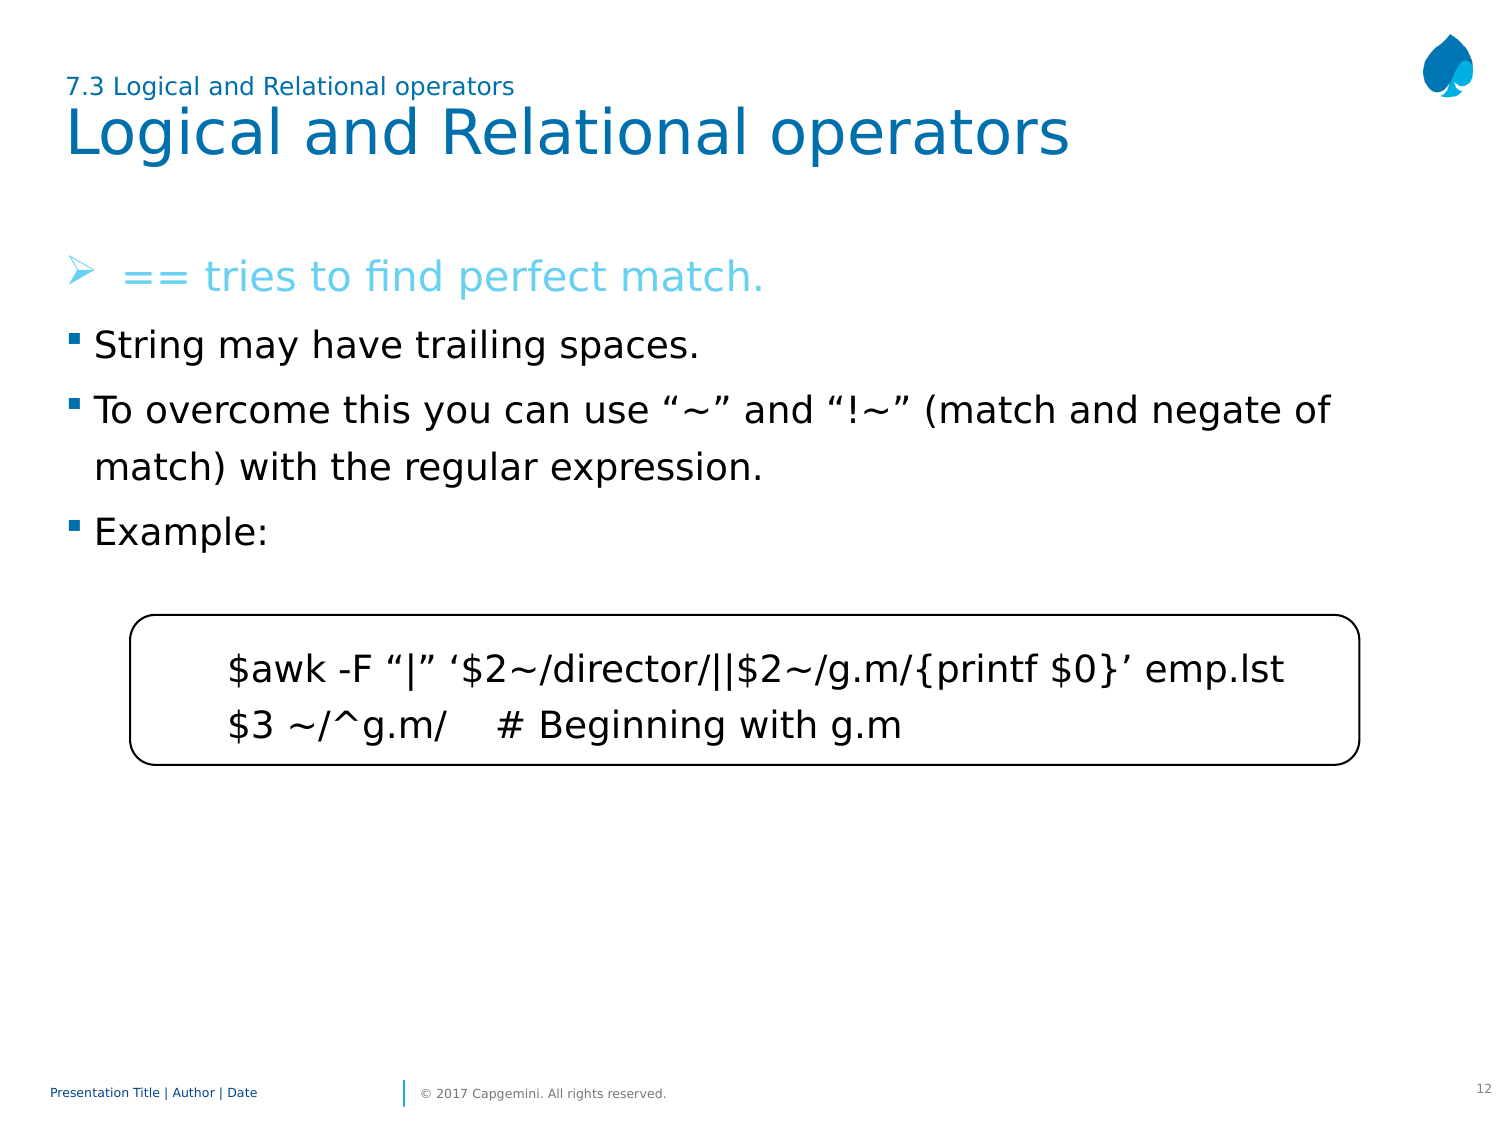

# 7.3 Logical and Relational operators Logical and Relational operators
== tries to find perfect match.
String may have trailing spaces.
To overcome this you can use “~” and “!~” (match and negate of match) with the regular expression.
Example:

$awk -F “|” ‘$2~/director/||$2~/g.m/{printf $0}’ emp.lst
$3 ~/^g.m/    # Beginning with g.m